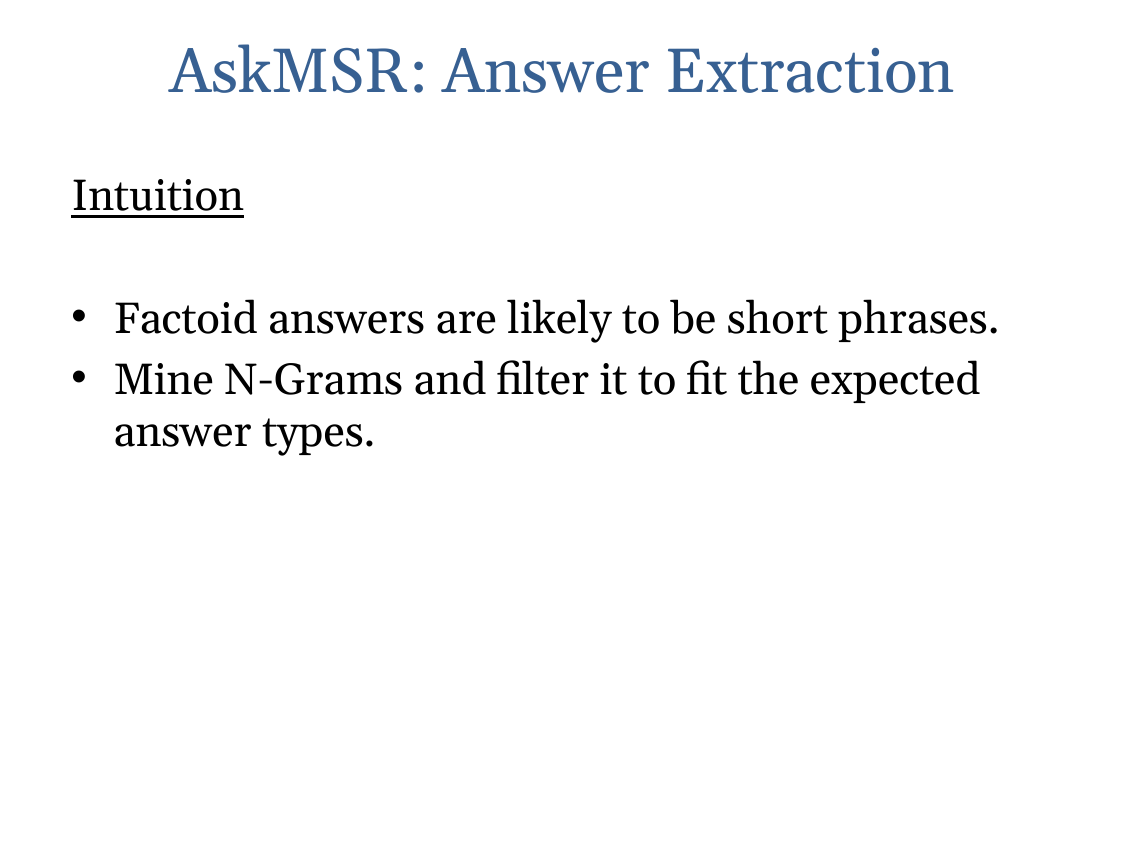

# AskMSR: Answer Extraction
Intuition

Factoid answers are likely to be short phrases.
Mine N-Grams and filter it to fit the expected answer types.